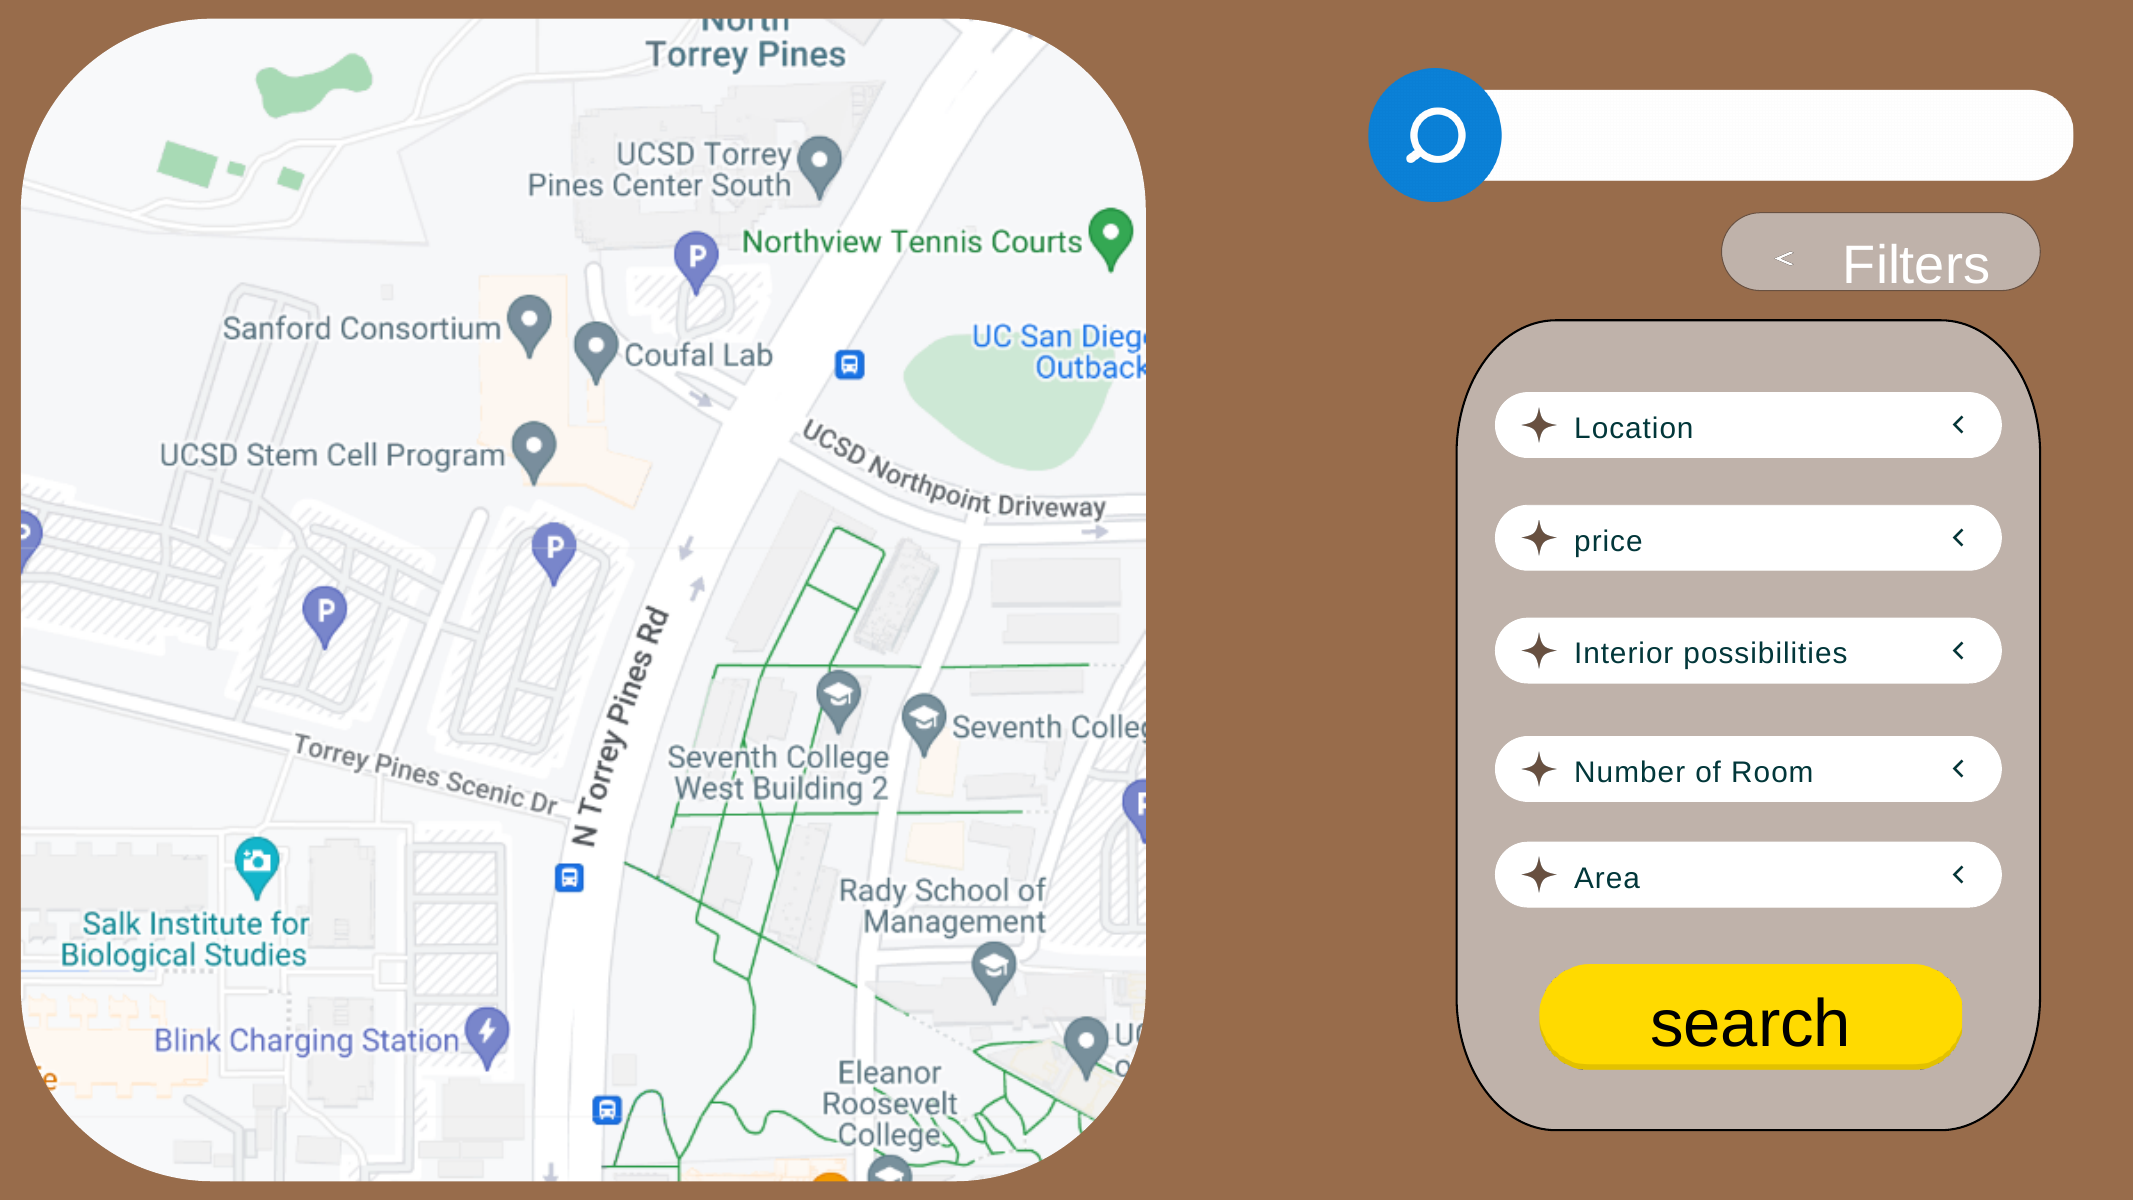

Filters

Location

price

Interior possibilities

Number of Room

Area

search